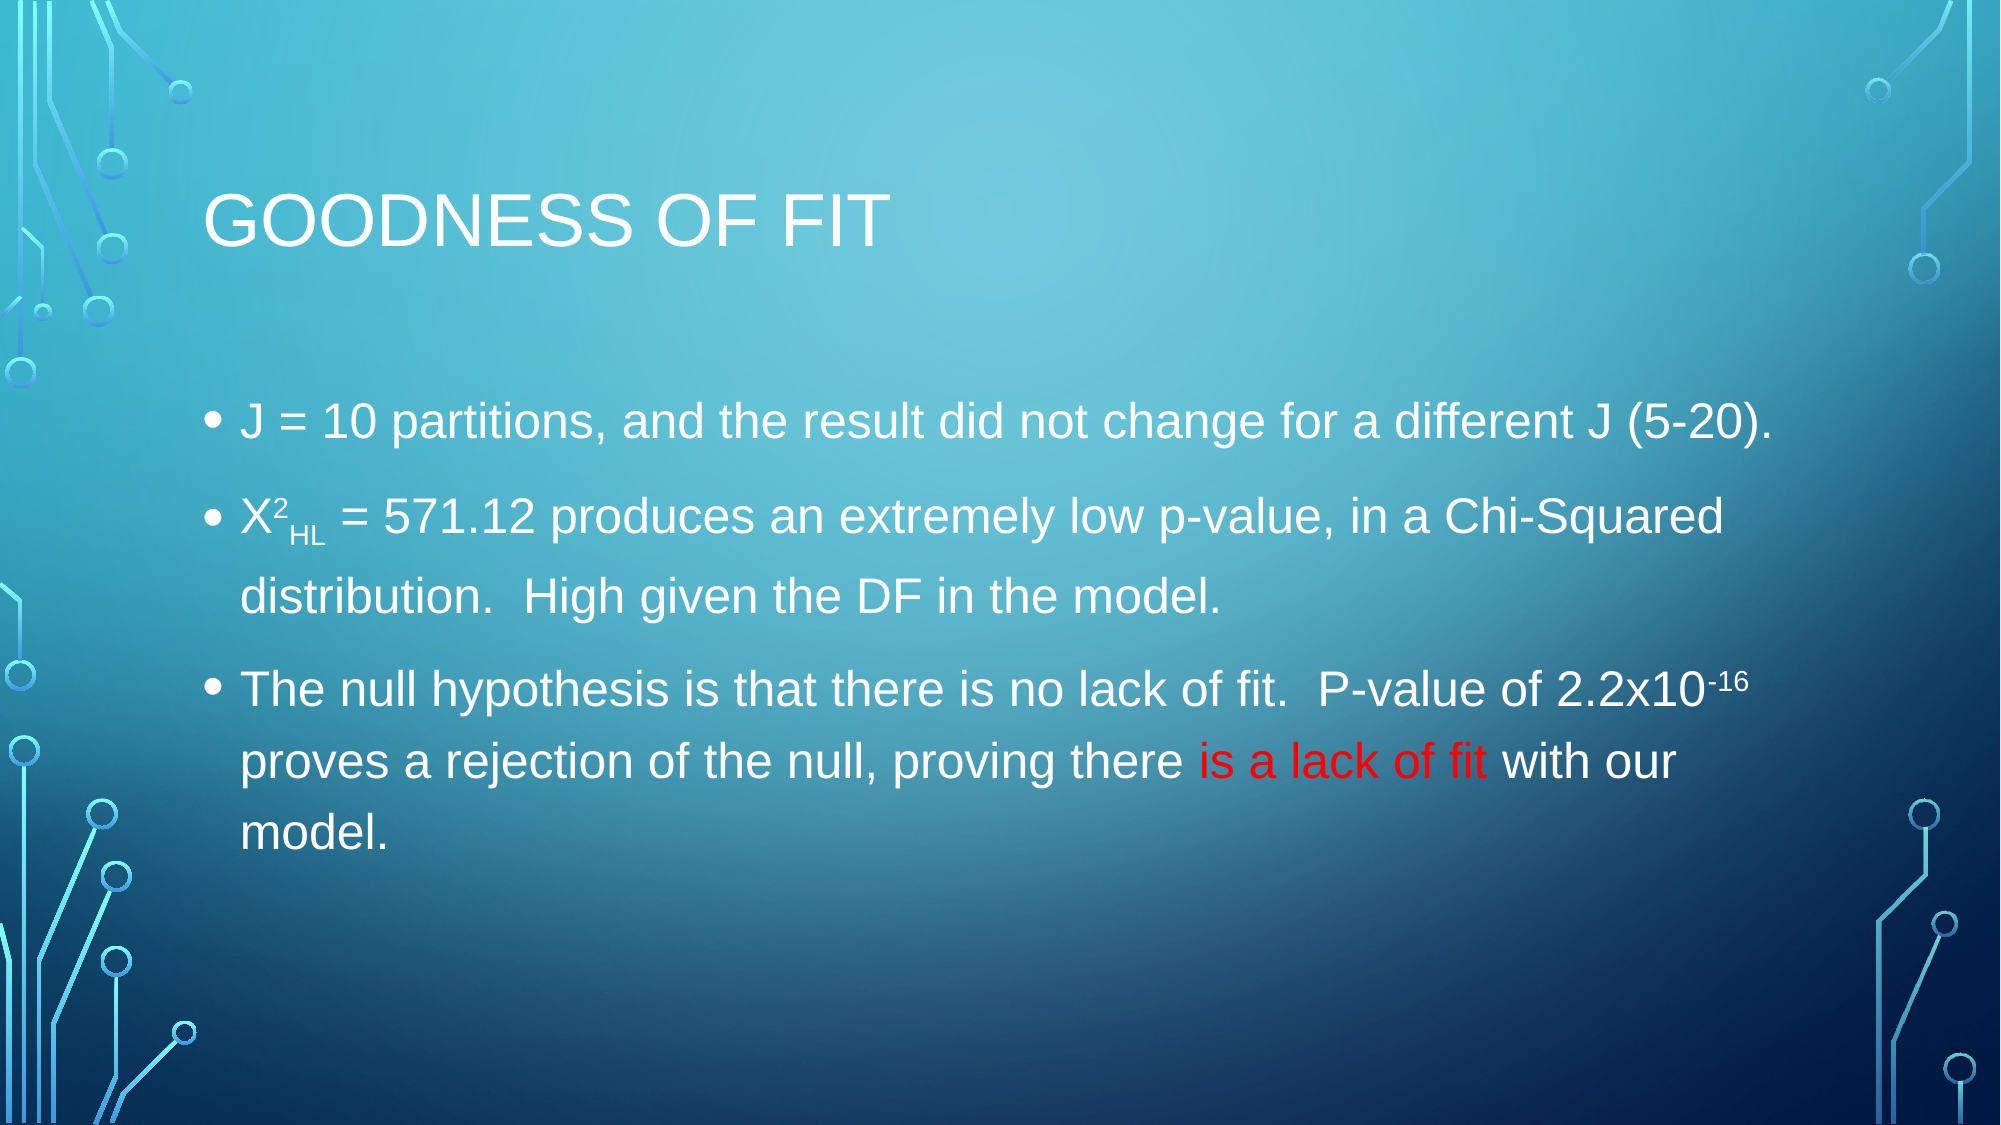

# Goodness of fit
J = 10 partitions, and the result did not change for a different J (5-20).
X2HL = 571.12 produces an extremely low p-value, in a Chi-Squared distribution.  High given the DF in the model.
The null hypothesis is that there is no lack of fit.  P-value of 2.2x10-16 proves a rejection of the null, proving there is a lack of fit with our model.